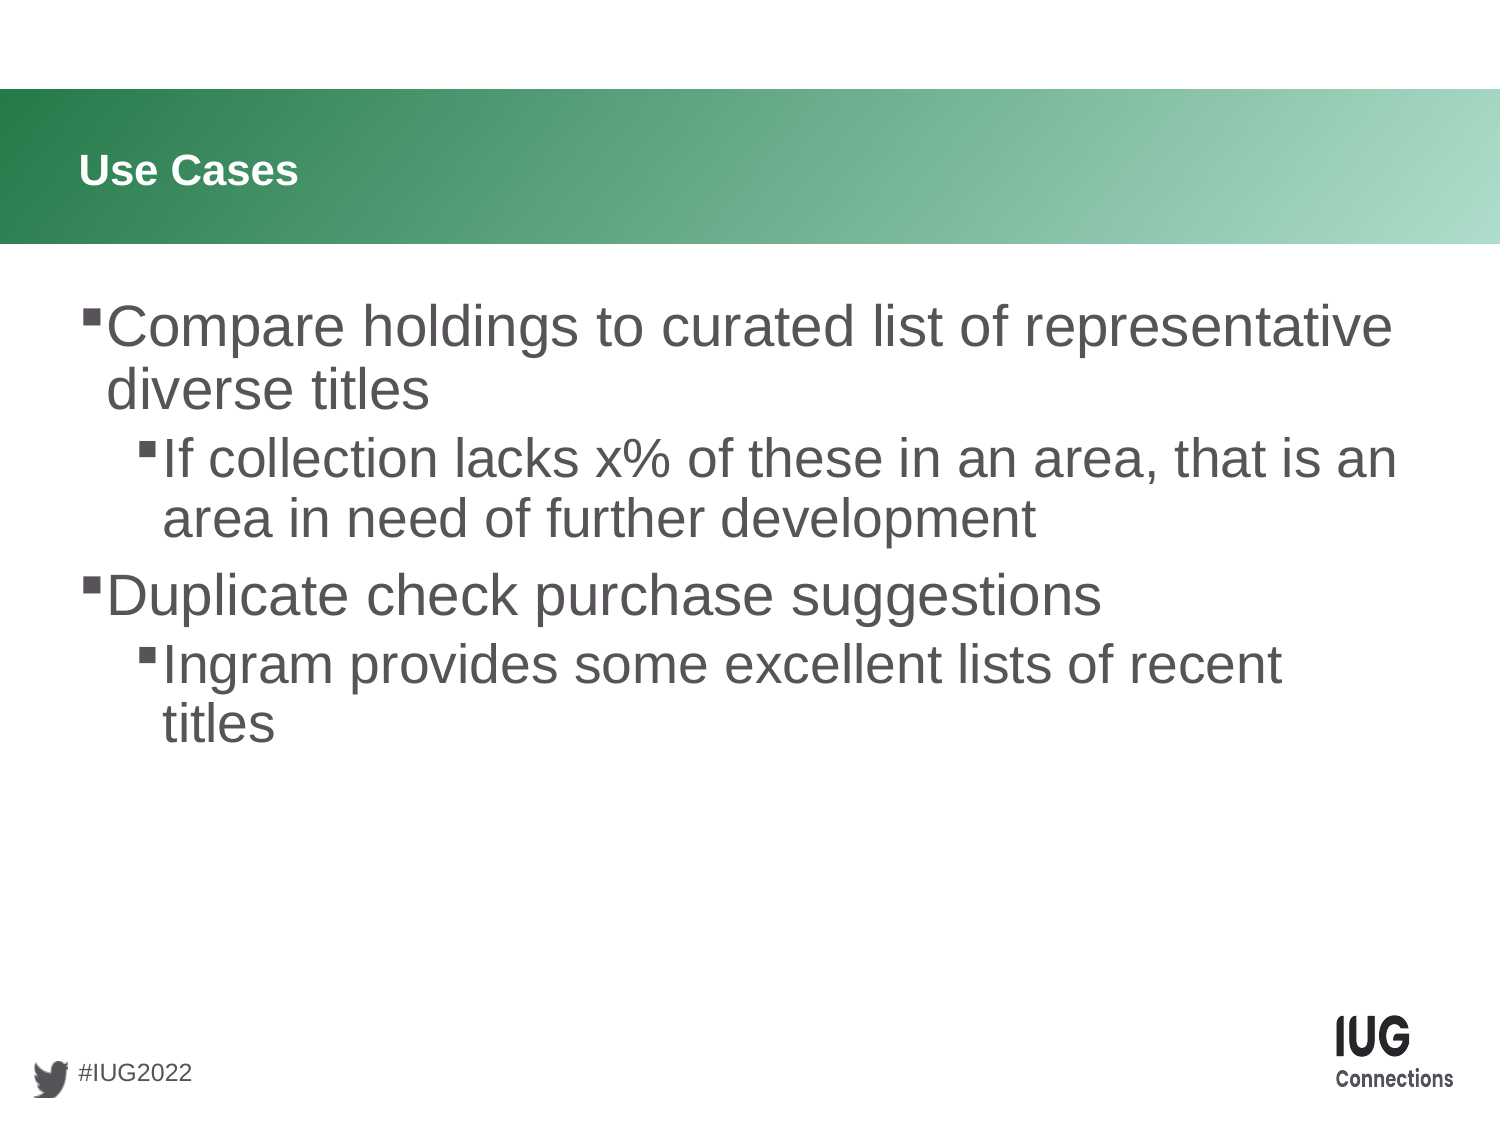

# Use Cases
Compare holdings to curated list of representative diverse titles
If collection lacks x% of these in an area, that is an area in need of further development
Duplicate check purchase suggestions
Ingram provides some excellent lists of recent titles